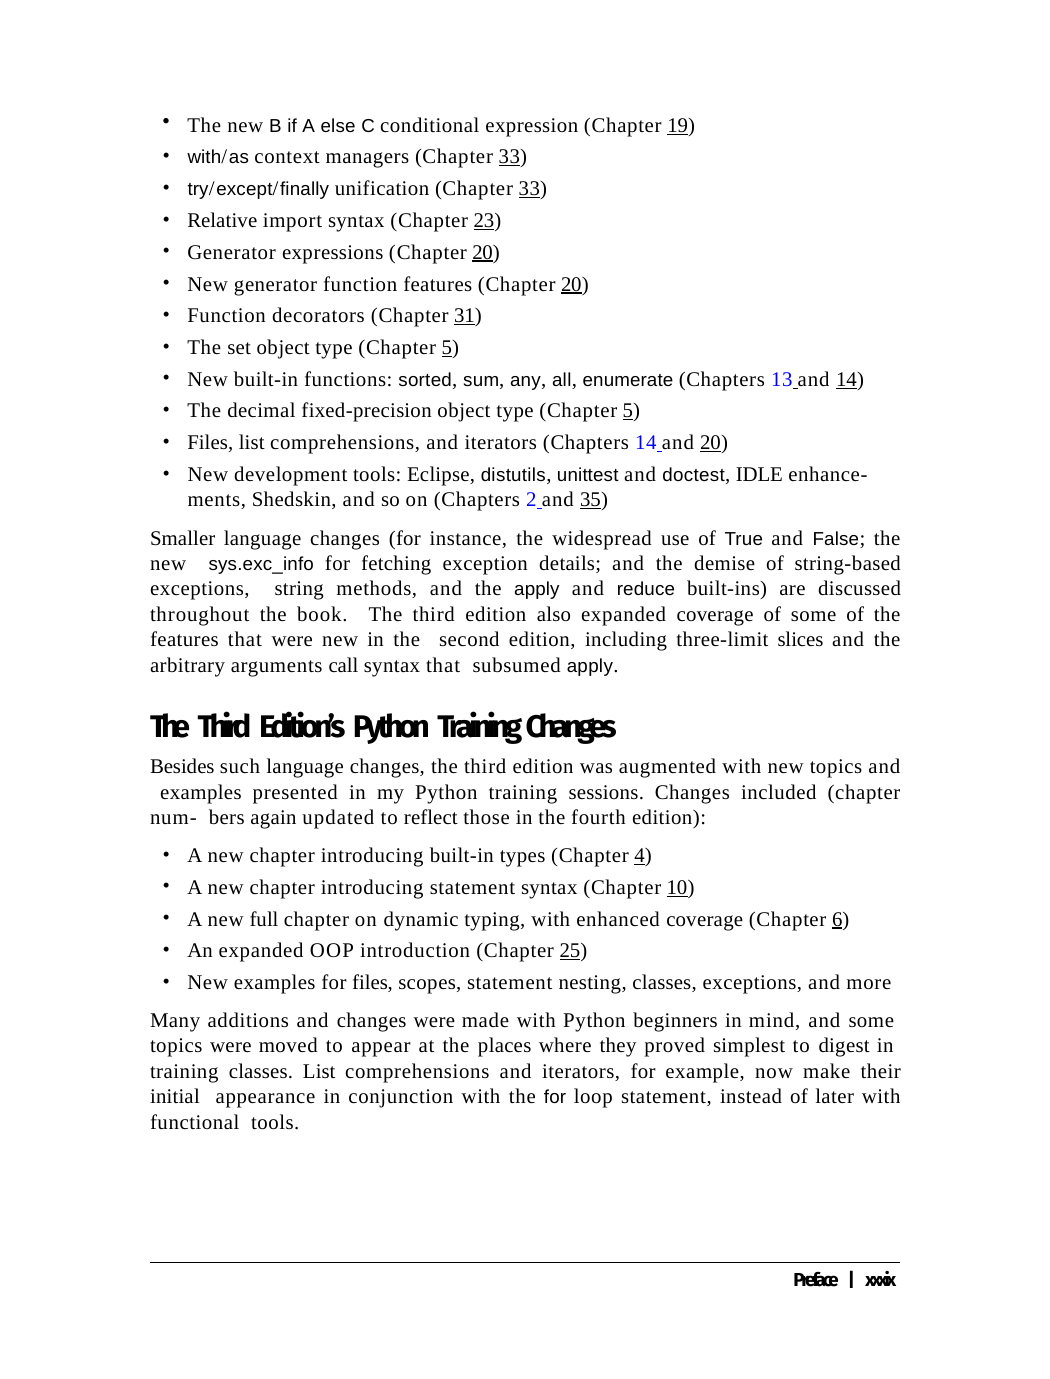

The new B if A else C conditional expression (Chapter 19)
with/as context managers (Chapter 33)
try/except/finally unification (Chapter 33)
Relative import syntax (Chapter 23)
Generator expressions (Chapter 20)
New generator function features (Chapter 20)
Function decorators (Chapter 31)
The set object type (Chapter 5)
New built-in functions: sorted, sum, any, all, enumerate (Chapters 13 and 14)
The decimal fixed-precision object type (Chapter 5)
Files, list comprehensions, and iterators (Chapters 14 and 20)
New development tools: Eclipse, distutils, unittest and doctest, IDLE enhance-  ments, Shedskin, and so on (Chapters 2 and 35)
Smaller language changes (for instance, the widespread use of True and False; the new  sys.exc_info for fetching exception details; and the demise of string-based exceptions,  string methods, and the apply and reduce built-ins) are discussed throughout the book.  The third edition also expanded coverage of some of the features that were new in the  second edition, including three-limit slices and the arbitrary arguments call syntax that  subsumed apply.

The Third Edition’s Python Training Changes
Besides such language changes, the third edition was augmented with new topics and  examples presented in my Python training sessions. Changes included (chapter num-  bers again updated to reflect those in the fourth edition):
A new chapter introducing built-in types (Chapter 4)
A new chapter introducing statement syntax (Chapter 10)
A new full chapter on dynamic typing, with enhanced coverage (Chapter 6)
An expanded OOP introduction (Chapter 25)
New examples for files, scopes, statement nesting, classes, exceptions, and more
Many additions and changes were made with Python beginners in mind, and some  topics were moved to appear at the places where they proved simplest to digest in  training classes. List comprehensions and iterators, for example, now make their initial  appearance in conjunction with the for loop statement, instead of later with functional  tools.

Preface  | xxxix